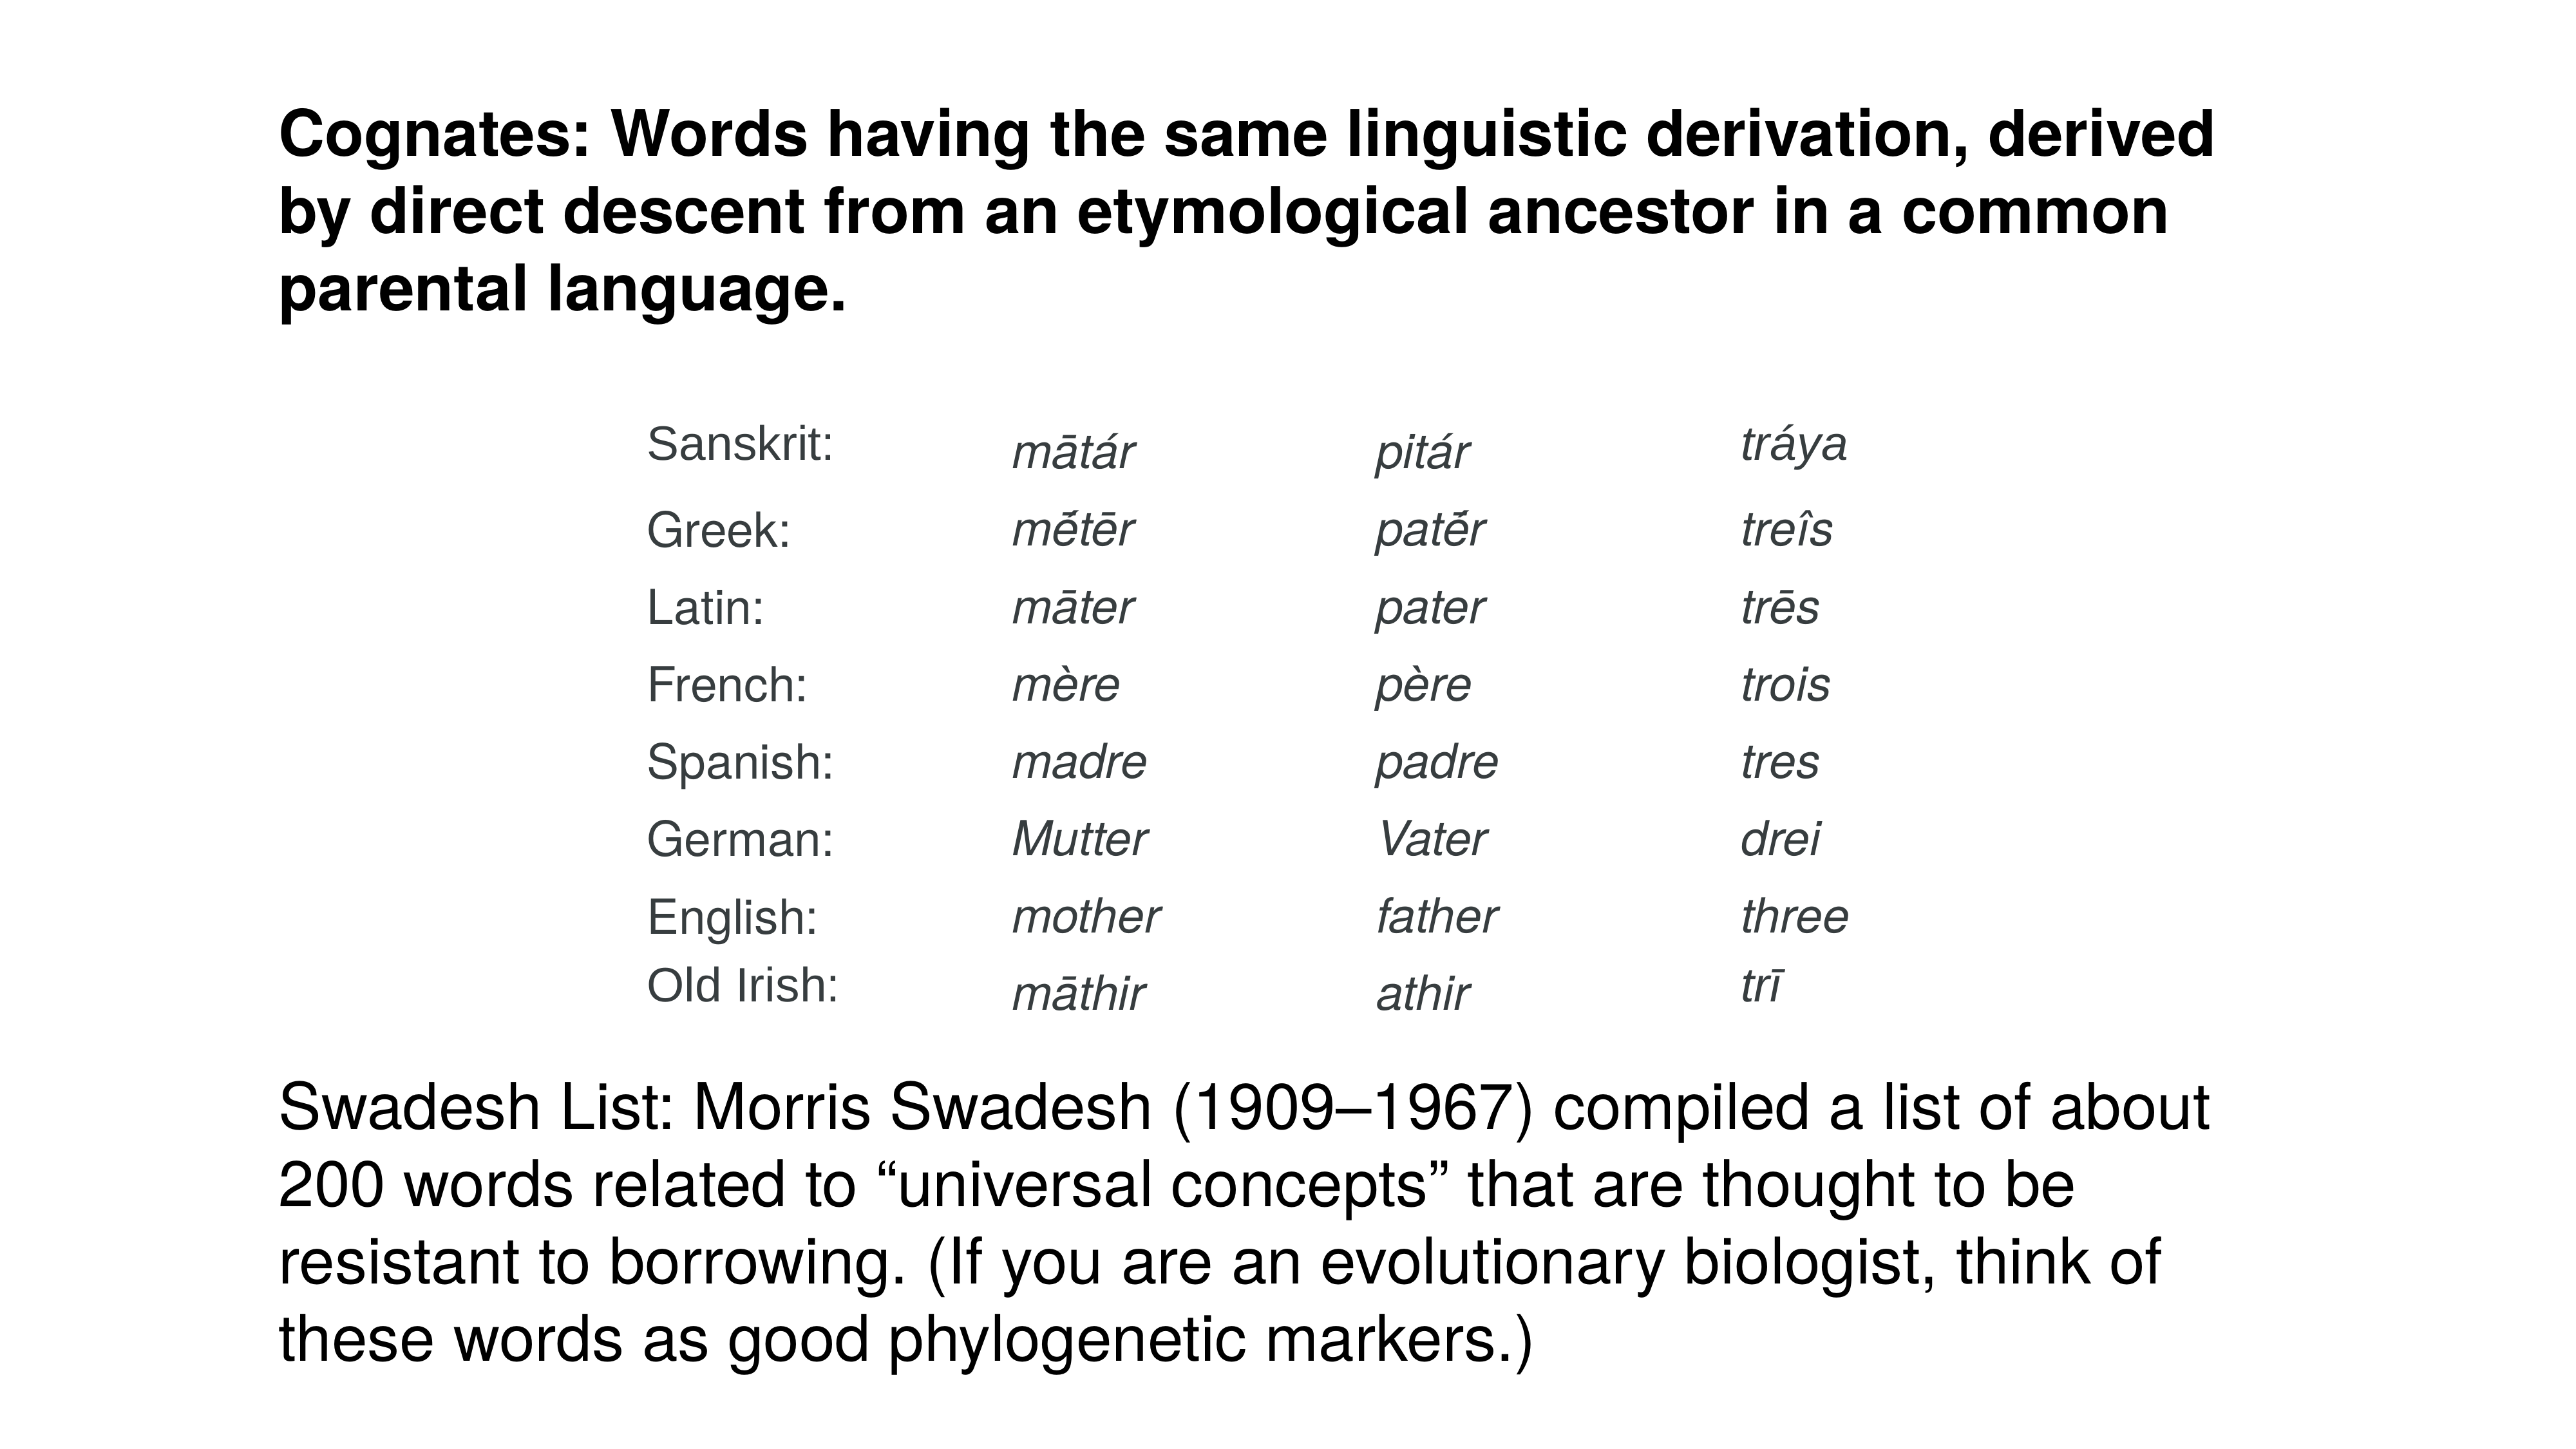

Cognates: Words having the same linguistic derivation, derived by direct descent from an etymological ancestor in a common parental language.
| Sanskrit: | mātár | pitár | tráya |
| --- | --- | --- | --- |
| Greek: | mḗtēr | patḗr | treîs |
| Latin: | māter | pater | trēs |
| French: | mère | père | trois |
| Spanish: | madre | padre | tres |
| German: | Mutter | Vater | drei |
| English: | mother | father | three |
| Old Irish: | māthir | athir | trī |
Swadesh List: Morris Swadesh (1909–1967) compiled a list of about 200 words related to “universal concepts” that are thought to be resistant to borrowing. (If you are an evolutionary biologist, think of these words as good phylogenetic markers.)